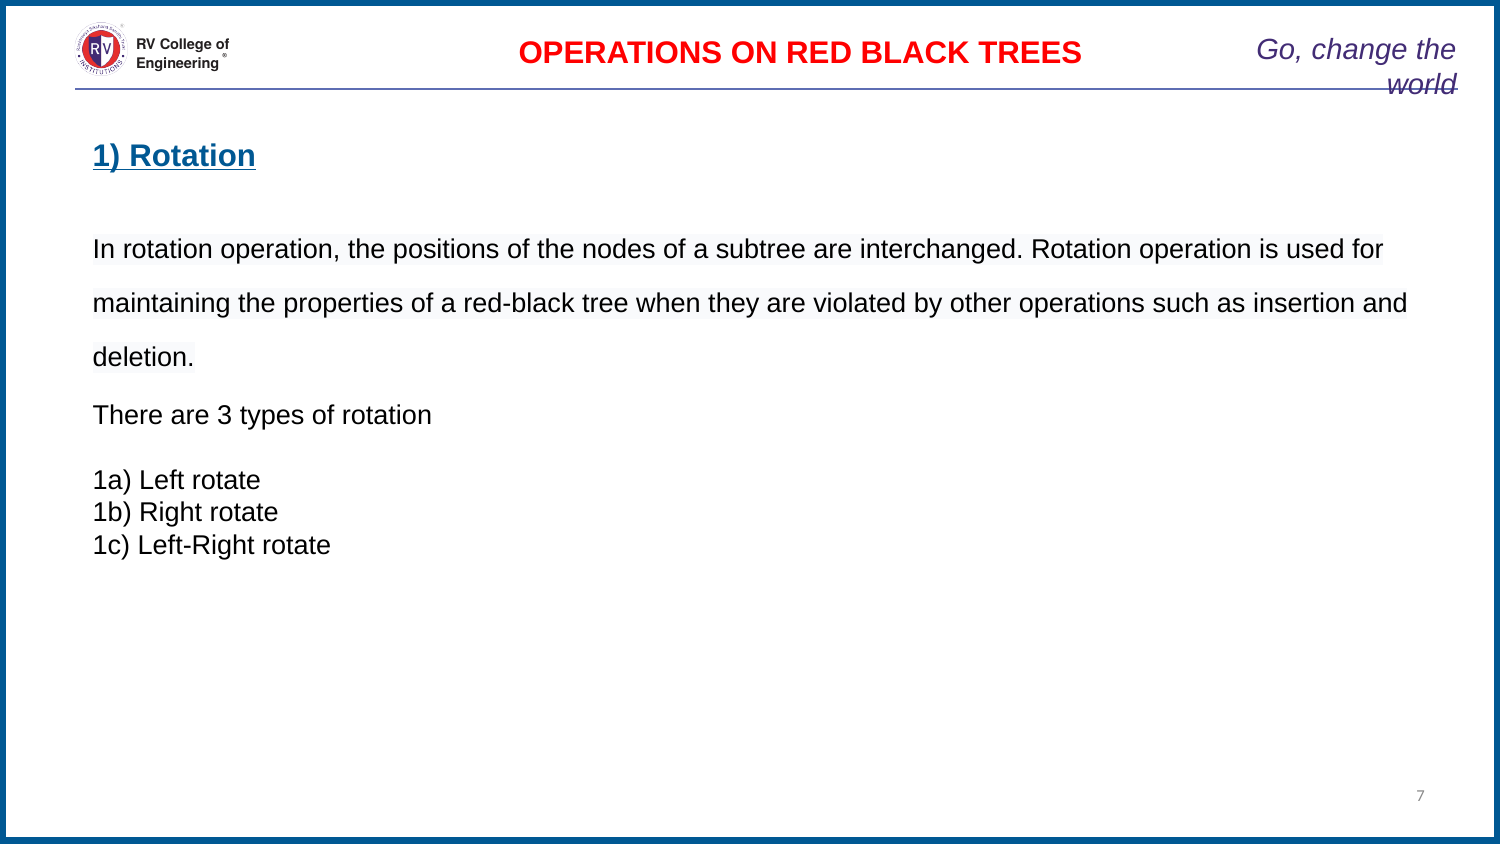

OPERATIONS ON RED BLACK TREES
# Go, change the world
RV College of
Engineering

1) Rotation

In rotation operation, the positions of the nodes of a subtree are interchanged. Rotation operation is used for maintaining the properties of a red-black tree when they are violated by other operations such as insertion and deletion.
There are 3 types of rotation

1a) Left rotate
1b) Right rotate
1c) Left-Right rotate

7